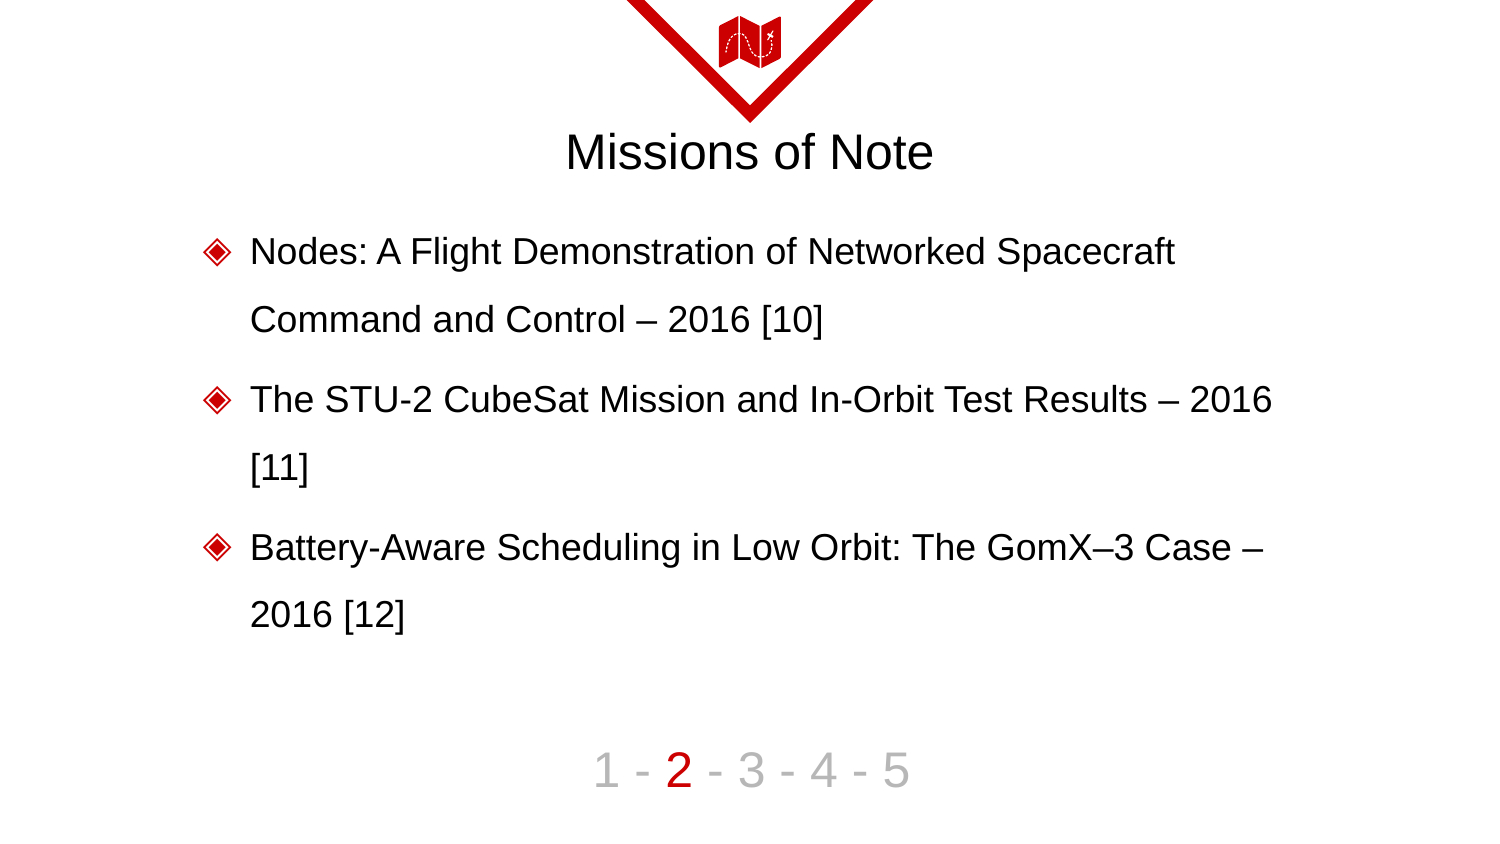

# Missions of Note
Nodes: A Flight Demonstration of Networked Spacecraft Command and Control – 2016 [10]
The STU-2 CubeSat Mission and In-Orbit Test Results – 2016 [11]
Battery-Aware Scheduling in Low Orbit: The GomX–3 Case – 2016 [12]
1 - 2 - 3 - 4 - 5